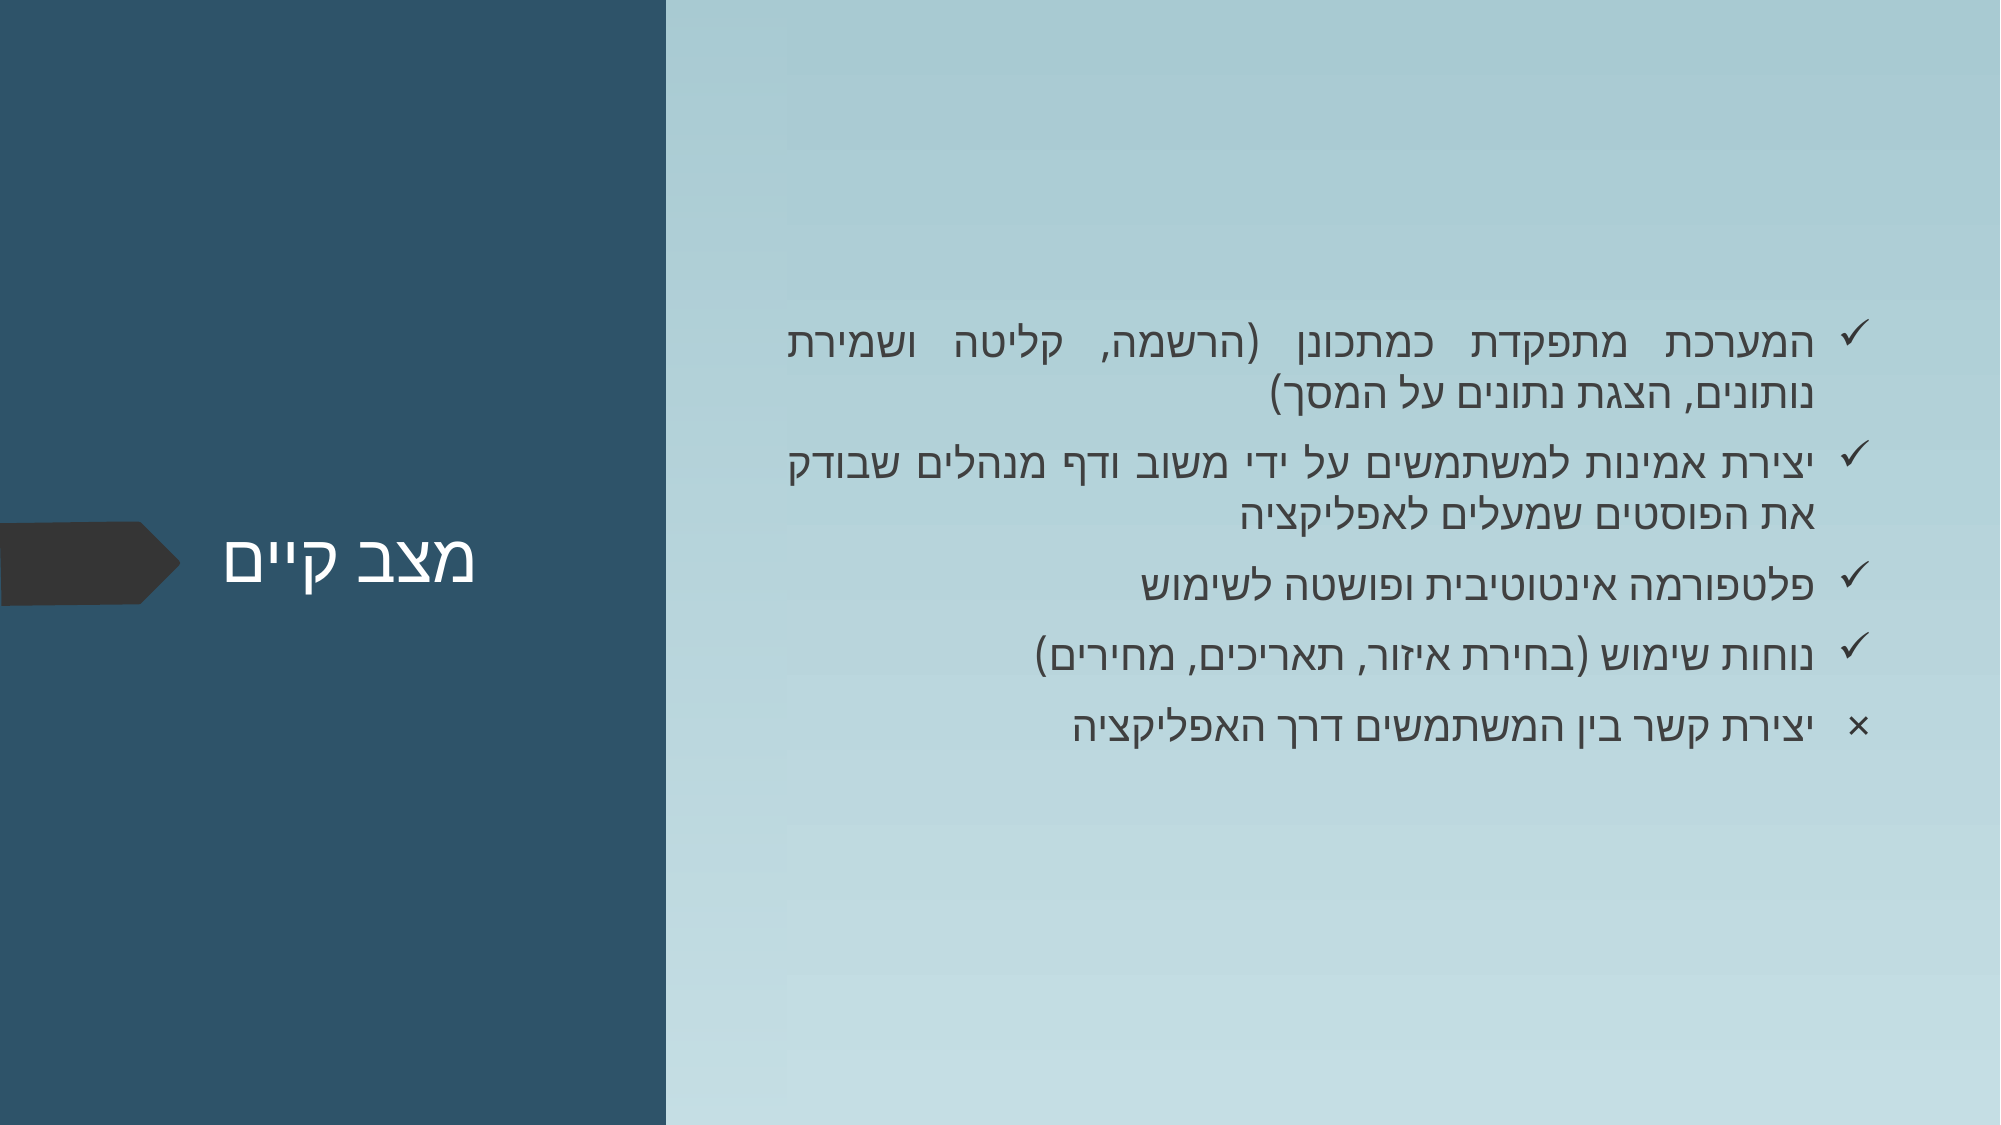

המערכת מתפקדת כמתכונן (הרשמה, קליטה ושמירת נותונים, הצגת נתונים על המסך)
יצירת אמינות למשתמשים על ידי משוב ודף מנהלים שבודק את הפוסטים שמעלים לאפליקציה
פלטפורמה אינטוטיבית ופושטה לשימוש
נוחות שימוש (בחירת איזור, תאריכים, מחירים)
יצירת קשר בין המשתמשים דרך האפליקציה
# מצב קיים